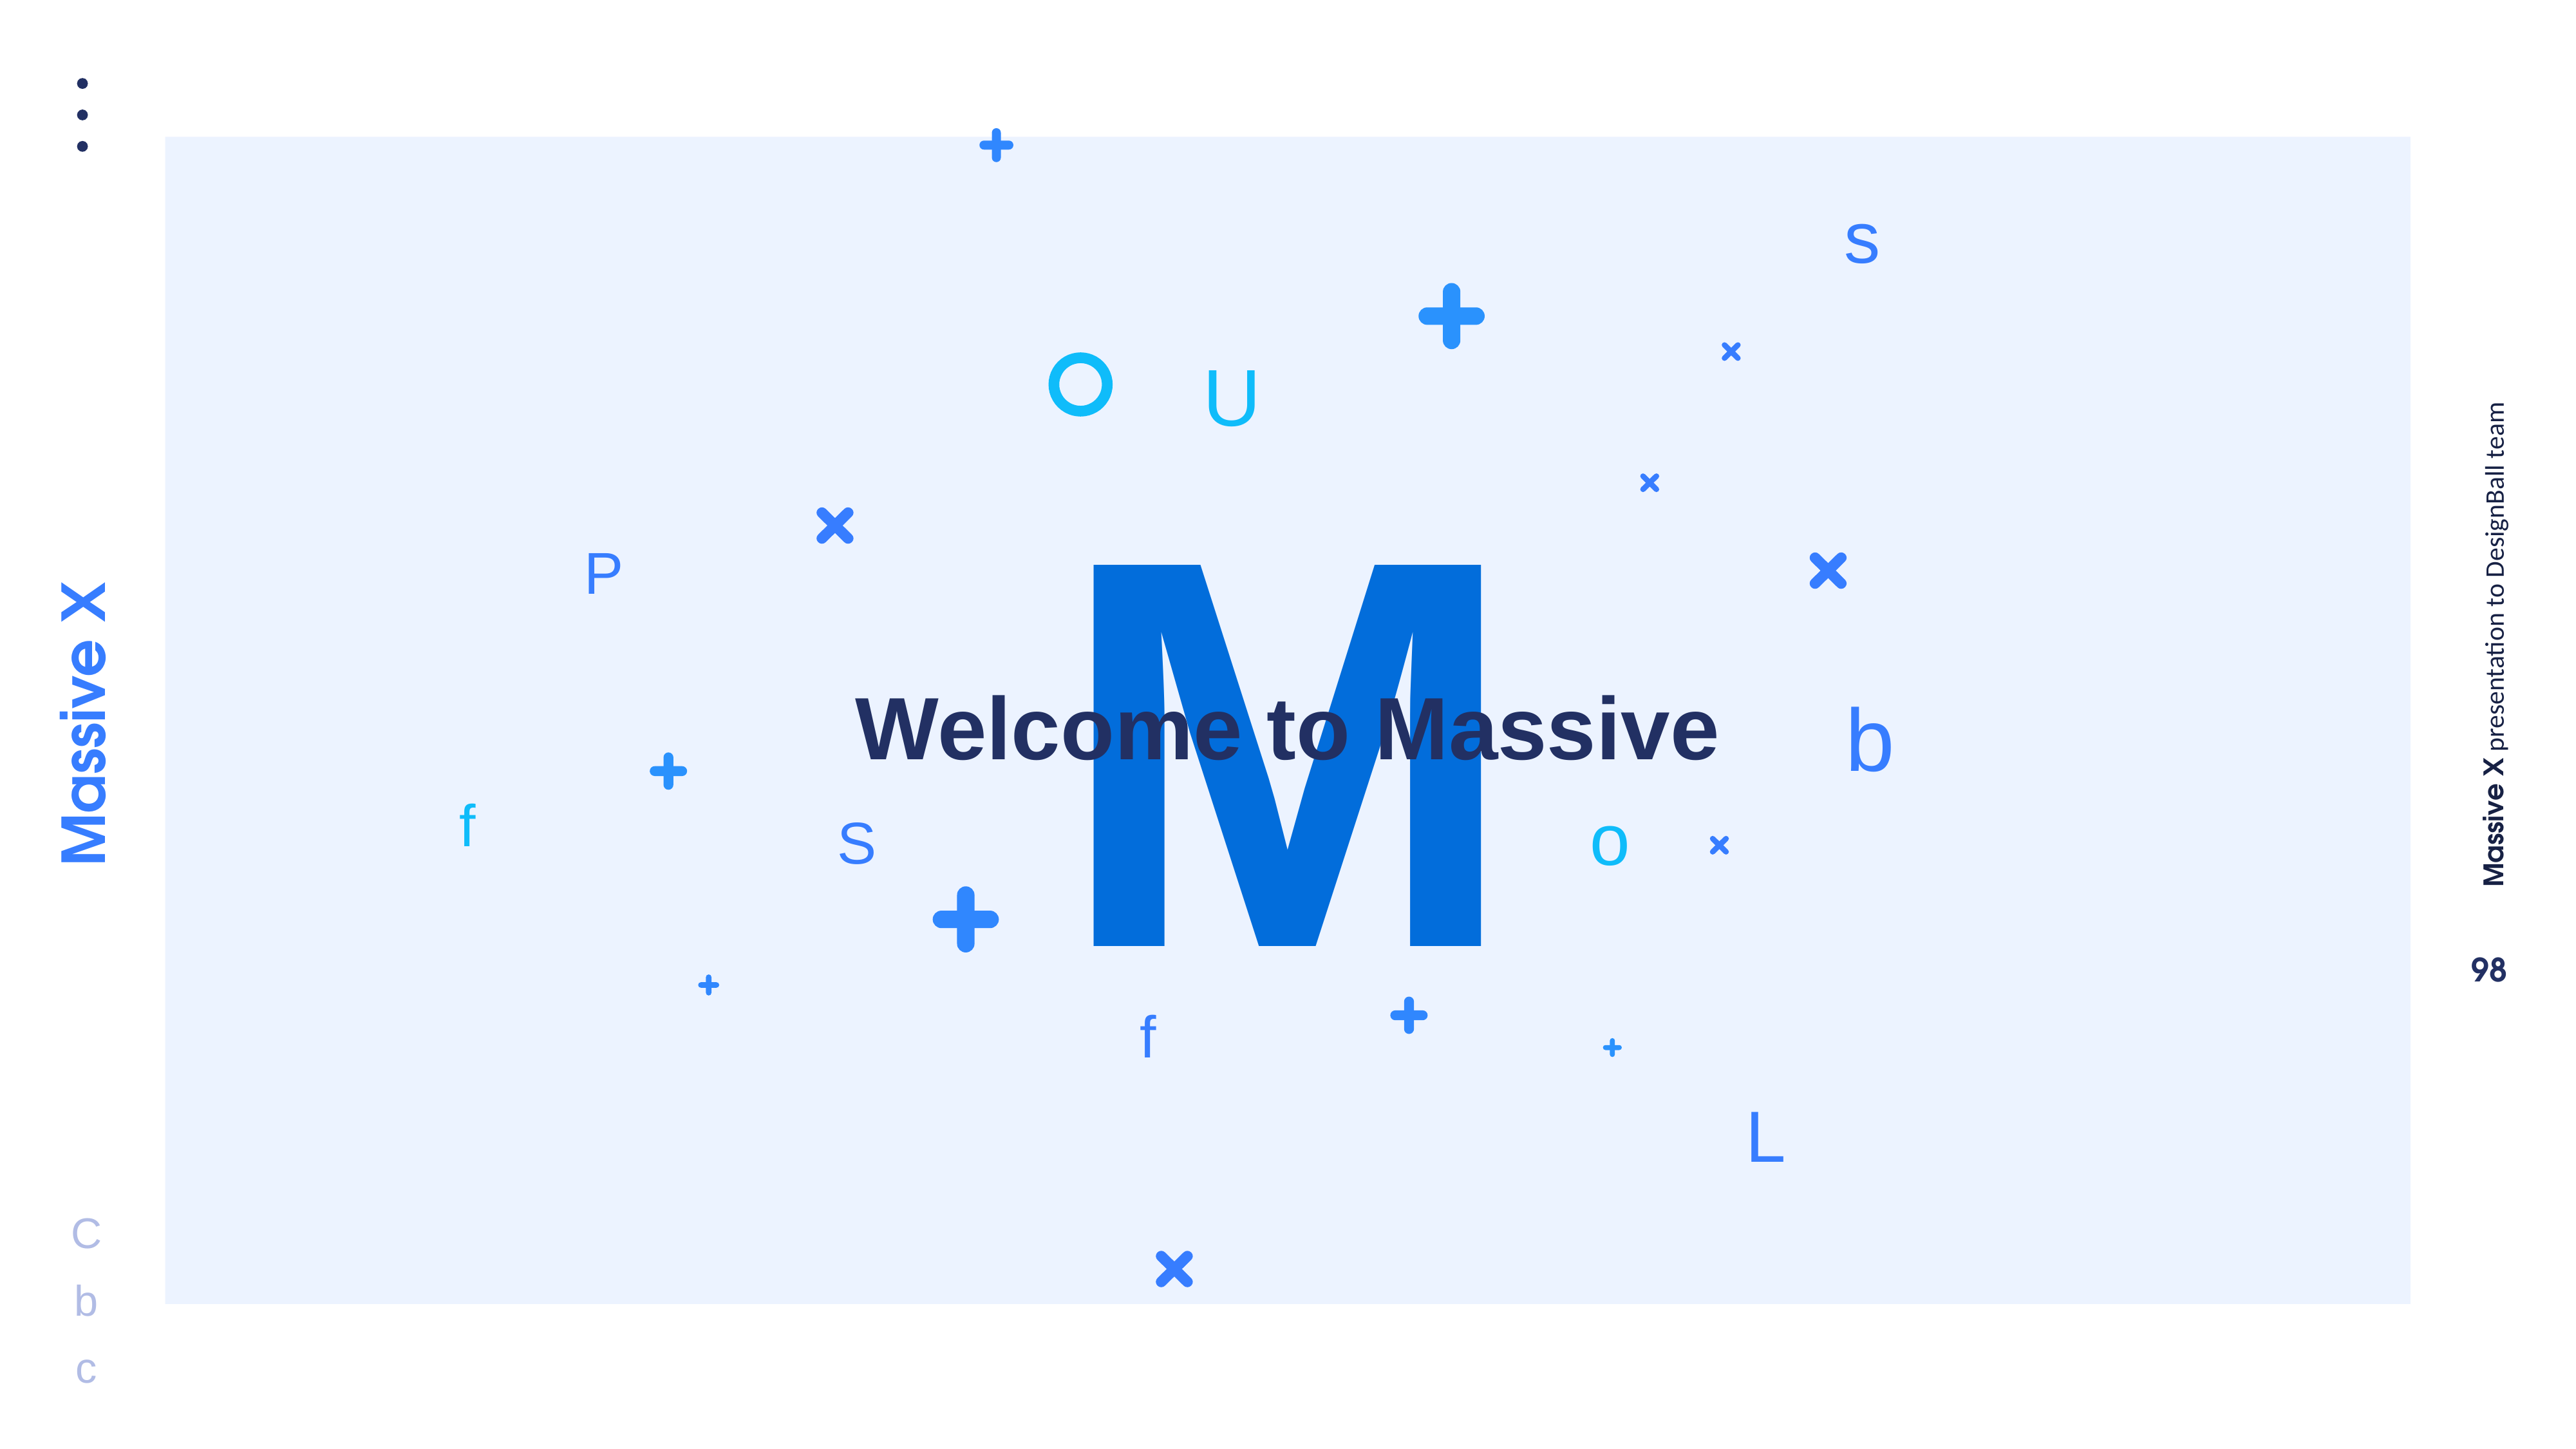

s

U

M

P

Welcome to Massive
b

f
o
S

f

L